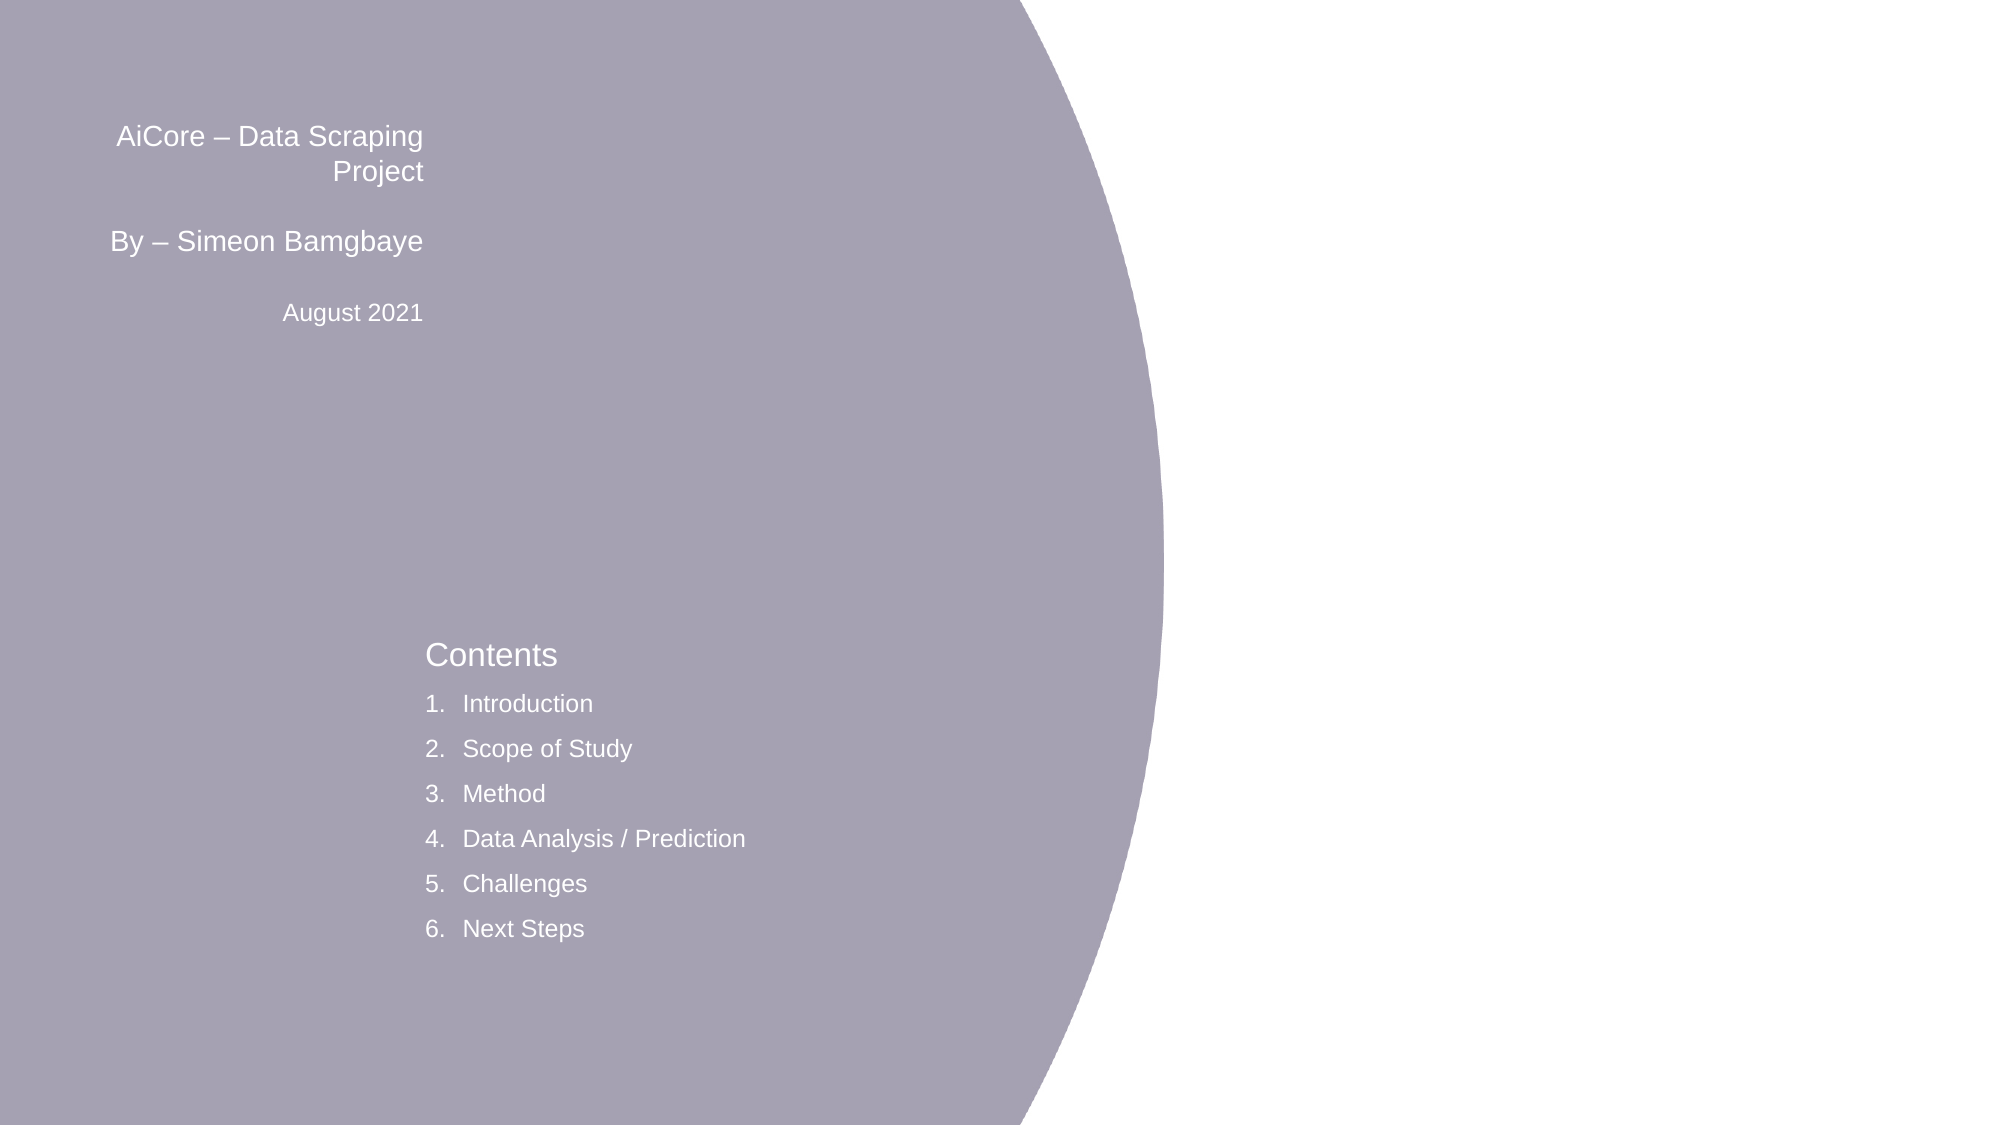

AiCore – Data Scraping Project

By – Simeon Bamgbaye

August 2021
Contents
Introduction
Scope of Study
Method
Data Analysis / Prediction
Challenges
Next Steps